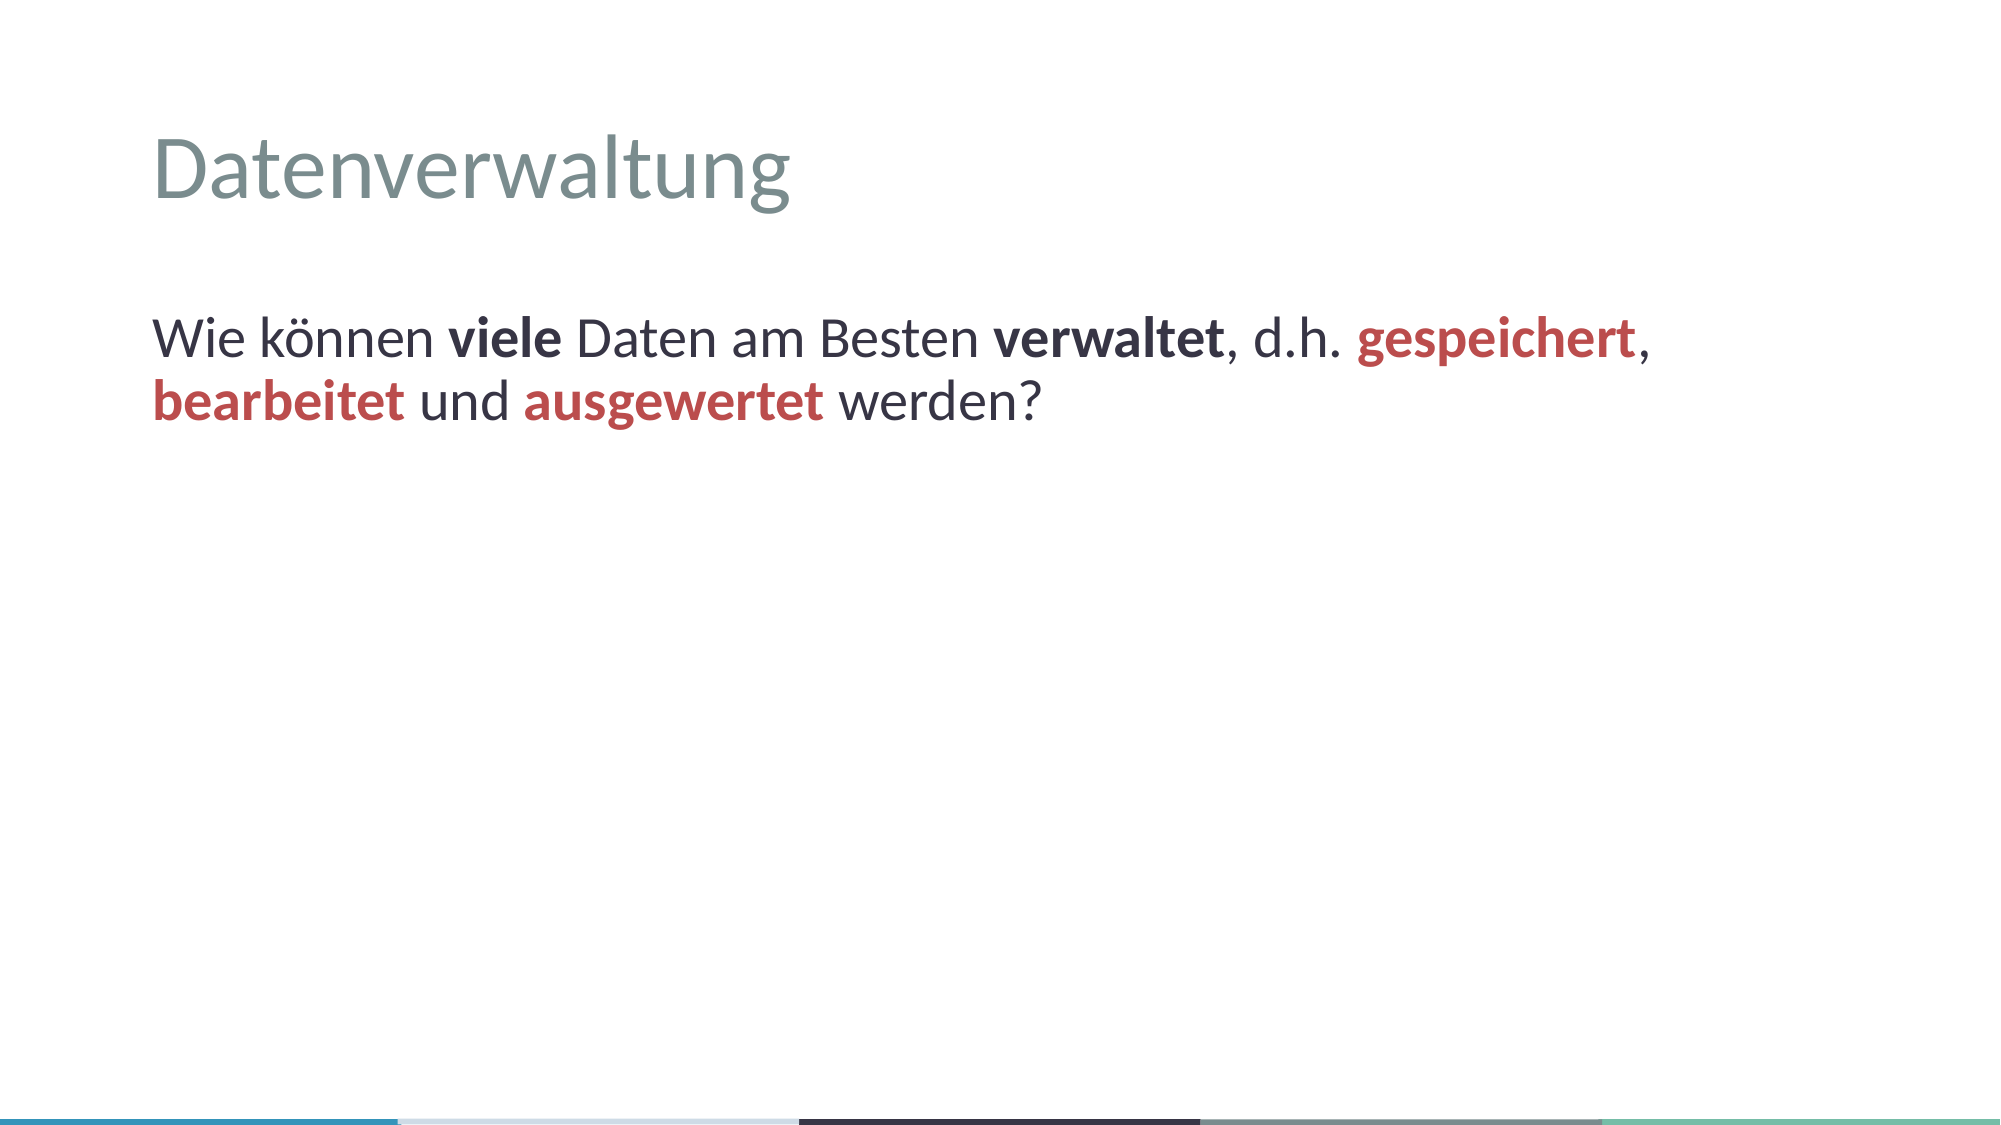

# Datenverwaltung
Wie können viele Daten am Besten verwaltet, d.h. gespeichert, bearbeitet und ausgewertet werden?